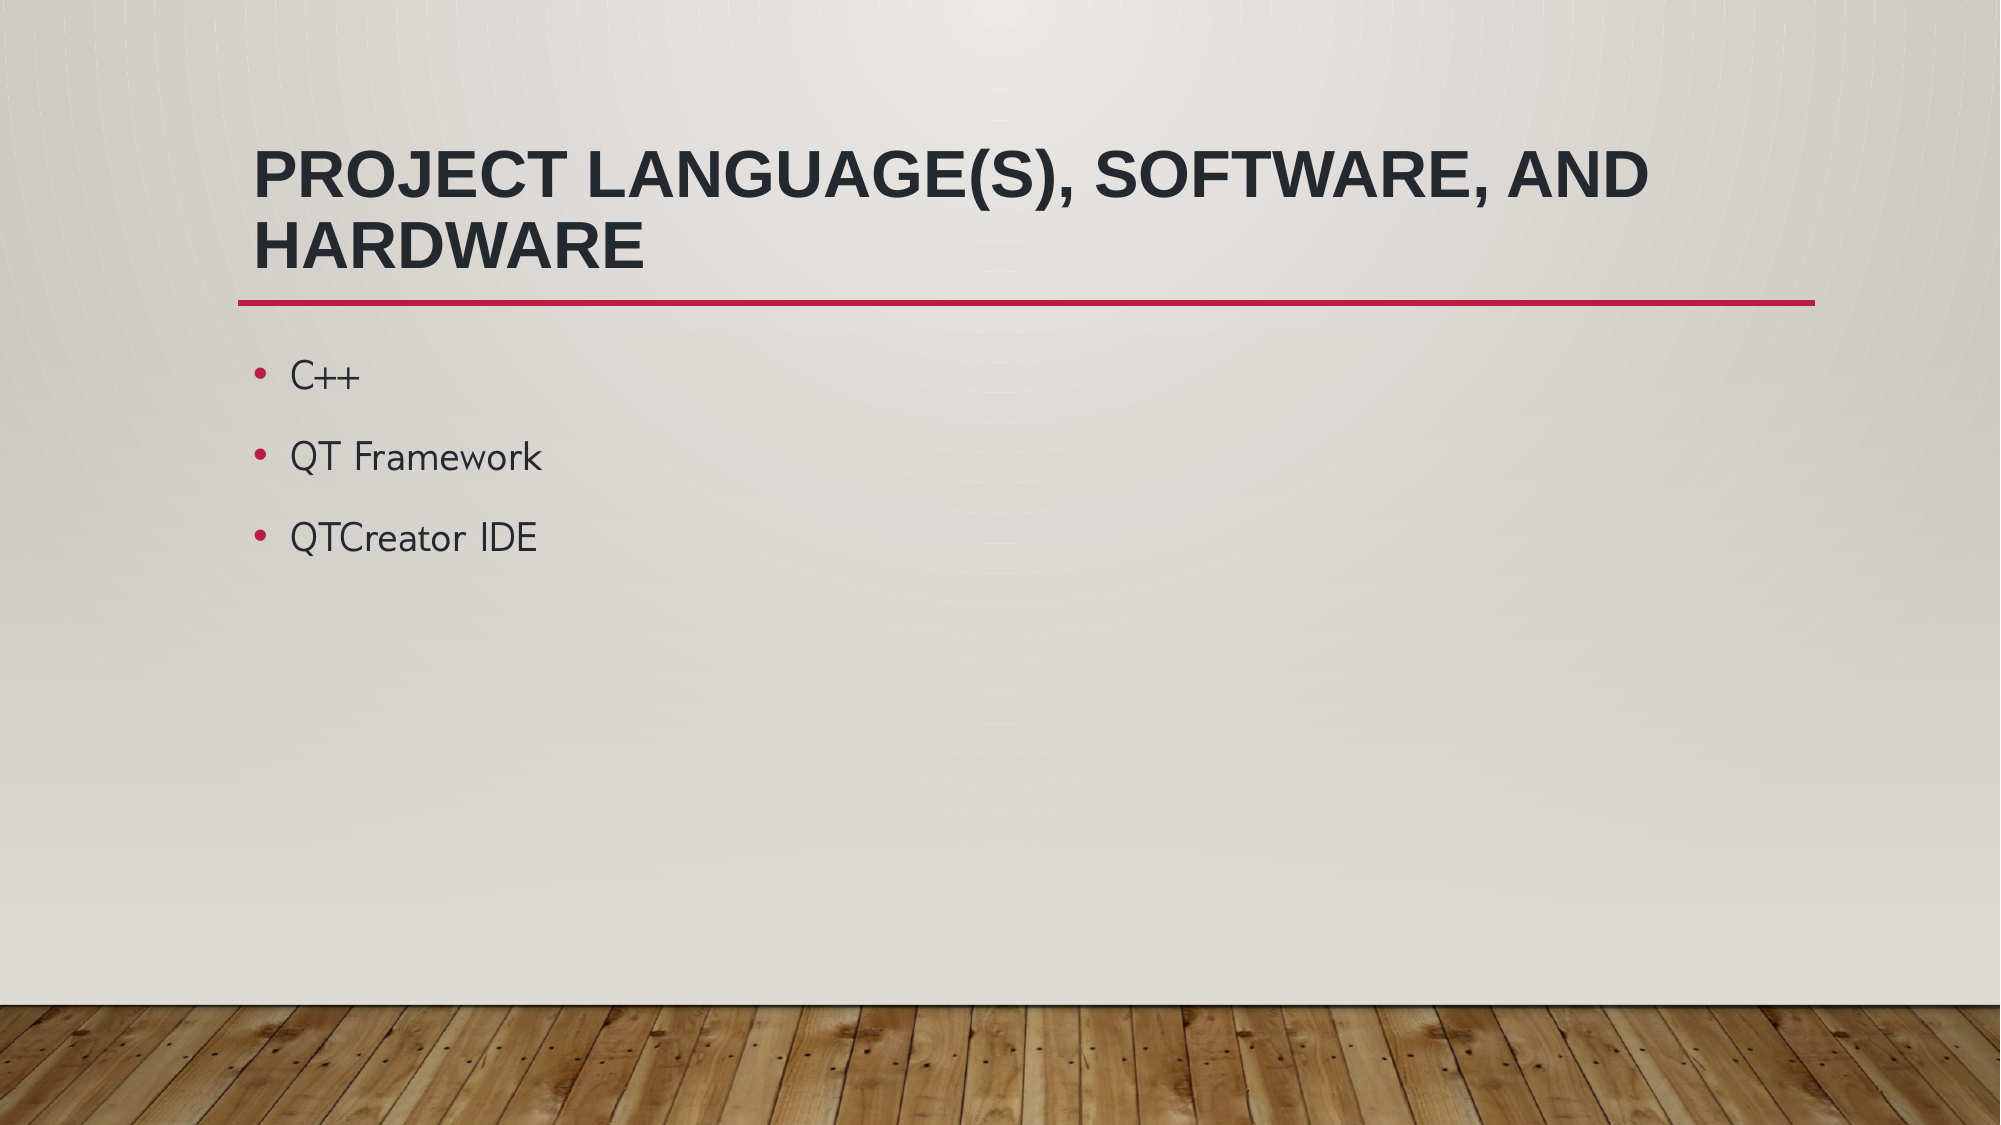

# Project Language(s), Software, and Hardware
C++
QT Framework
QTCreator IDE